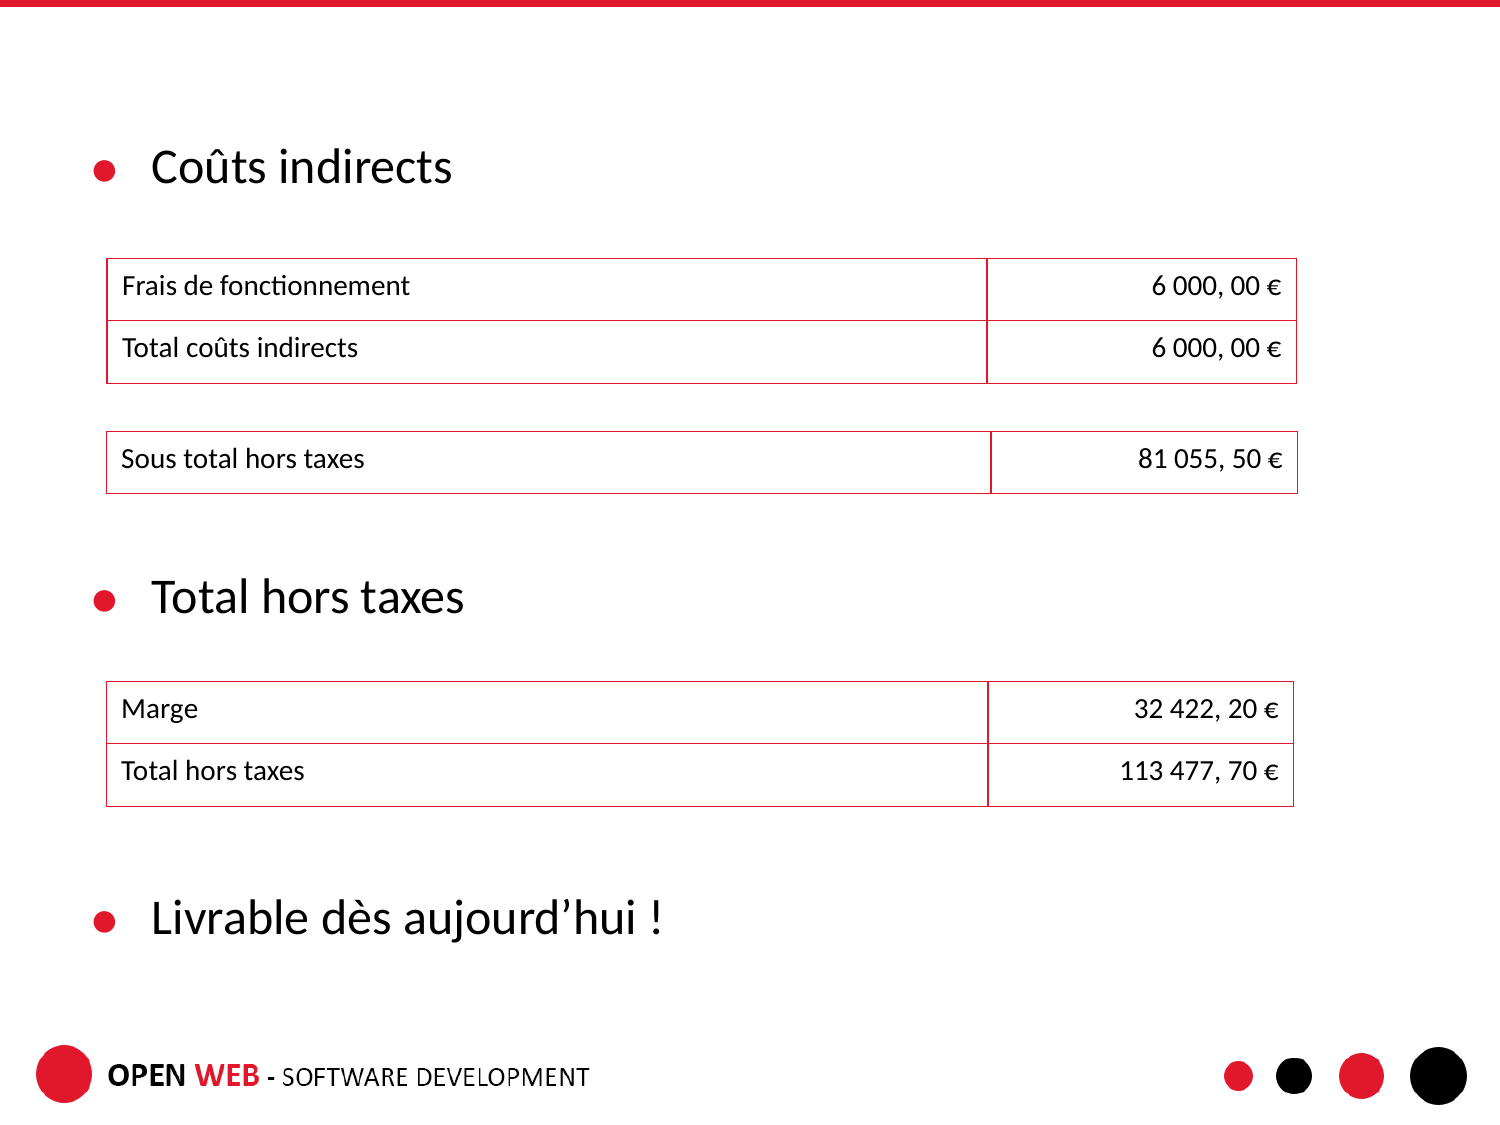

Coûts indirects
| Frais de fonctionnement | 6 000, 00 € |
| --- | --- |
| Total coûts indirects | 6 000, 00 € |
| Sous total hors taxes | 81 055, 50 € |
| --- | --- |
Total hors taxes
| Marge | 32 422, 20 € |
| --- | --- |
| Total hors taxes | 113 477, 70 € |
Livrable dès aujourd’hui !